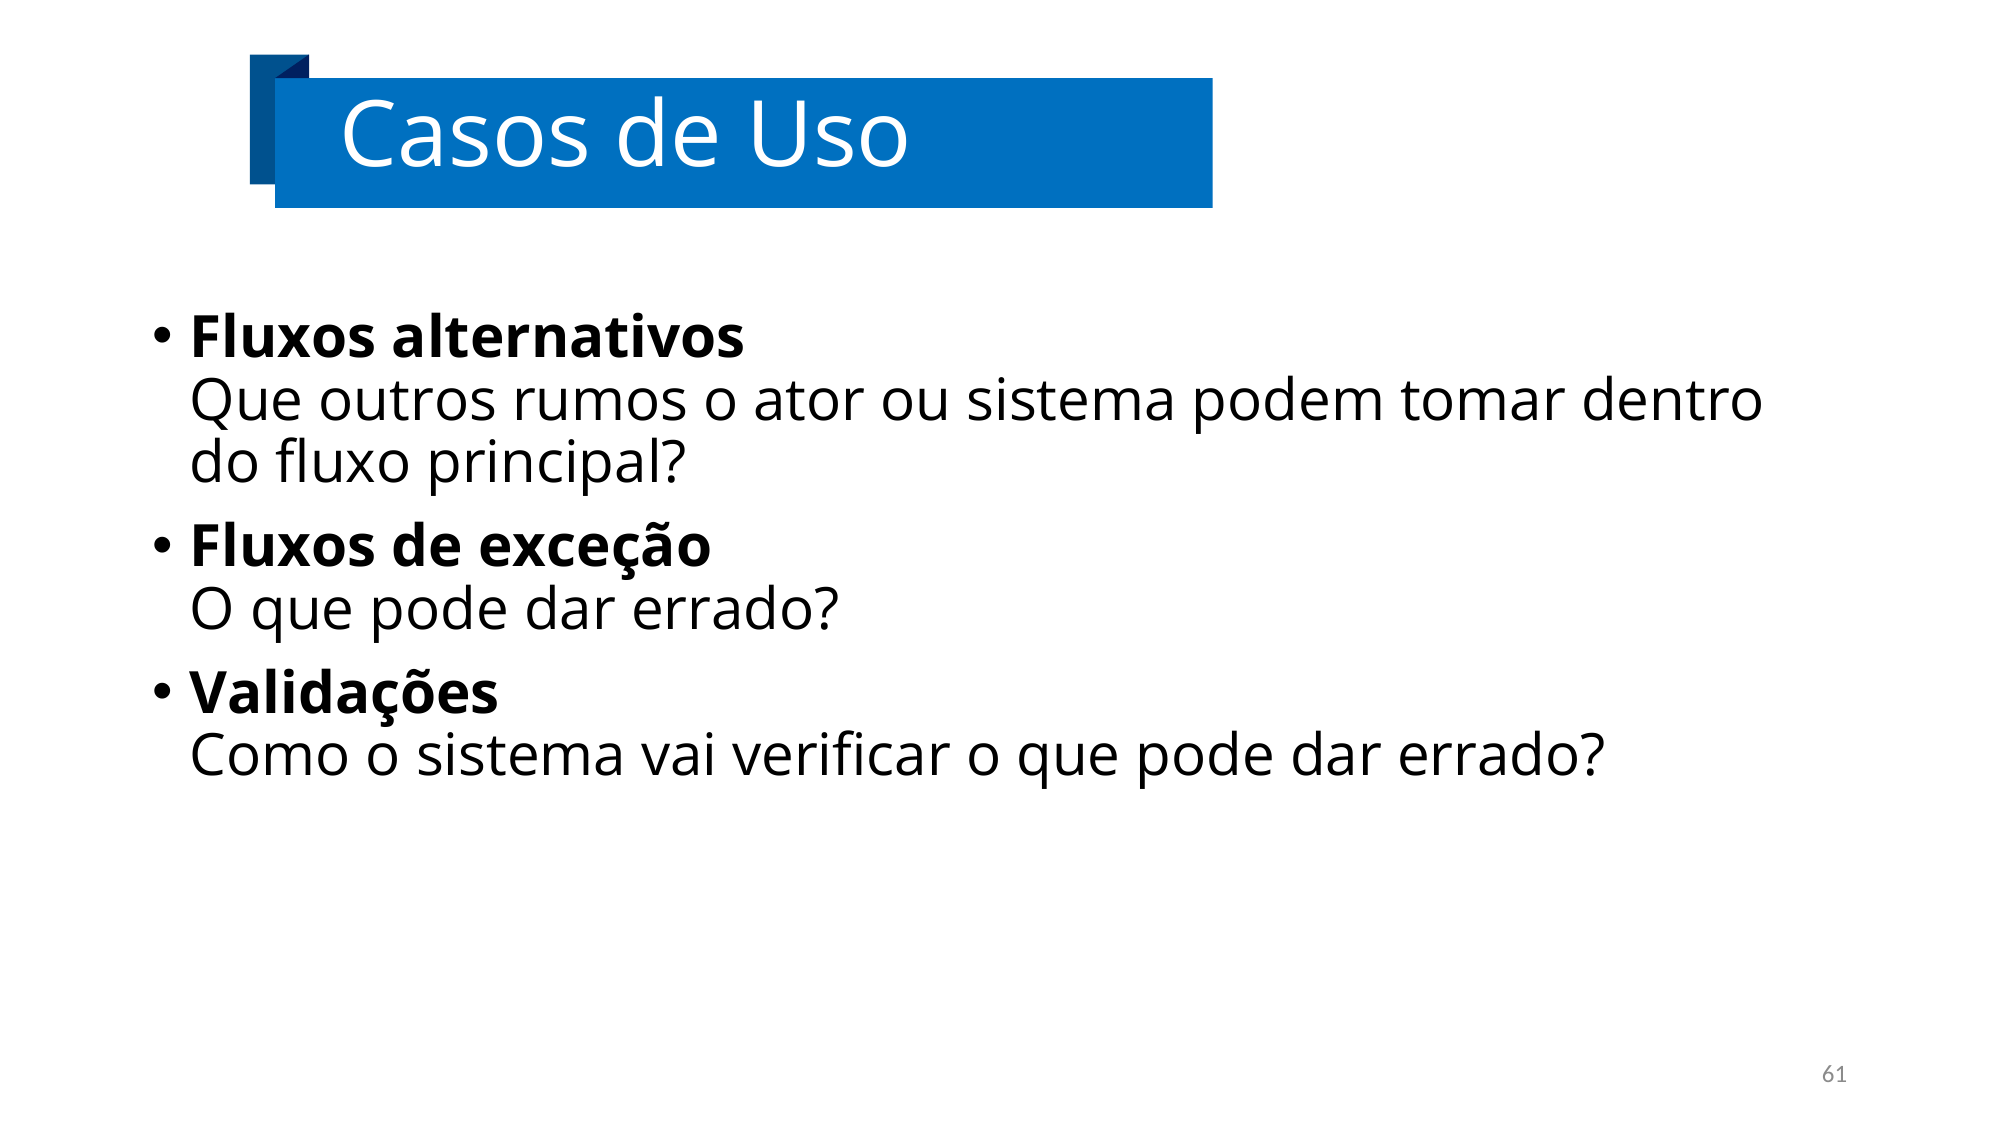

# Casos de Uso

Fluxos alternativos
Que outros rumos o ator ou sistema podem tomar dentro do fluxo principal?
Fluxos de exceção
O que pode dar errado?
Validações
Como o sistema vai verificar o que pode dar errado?

61